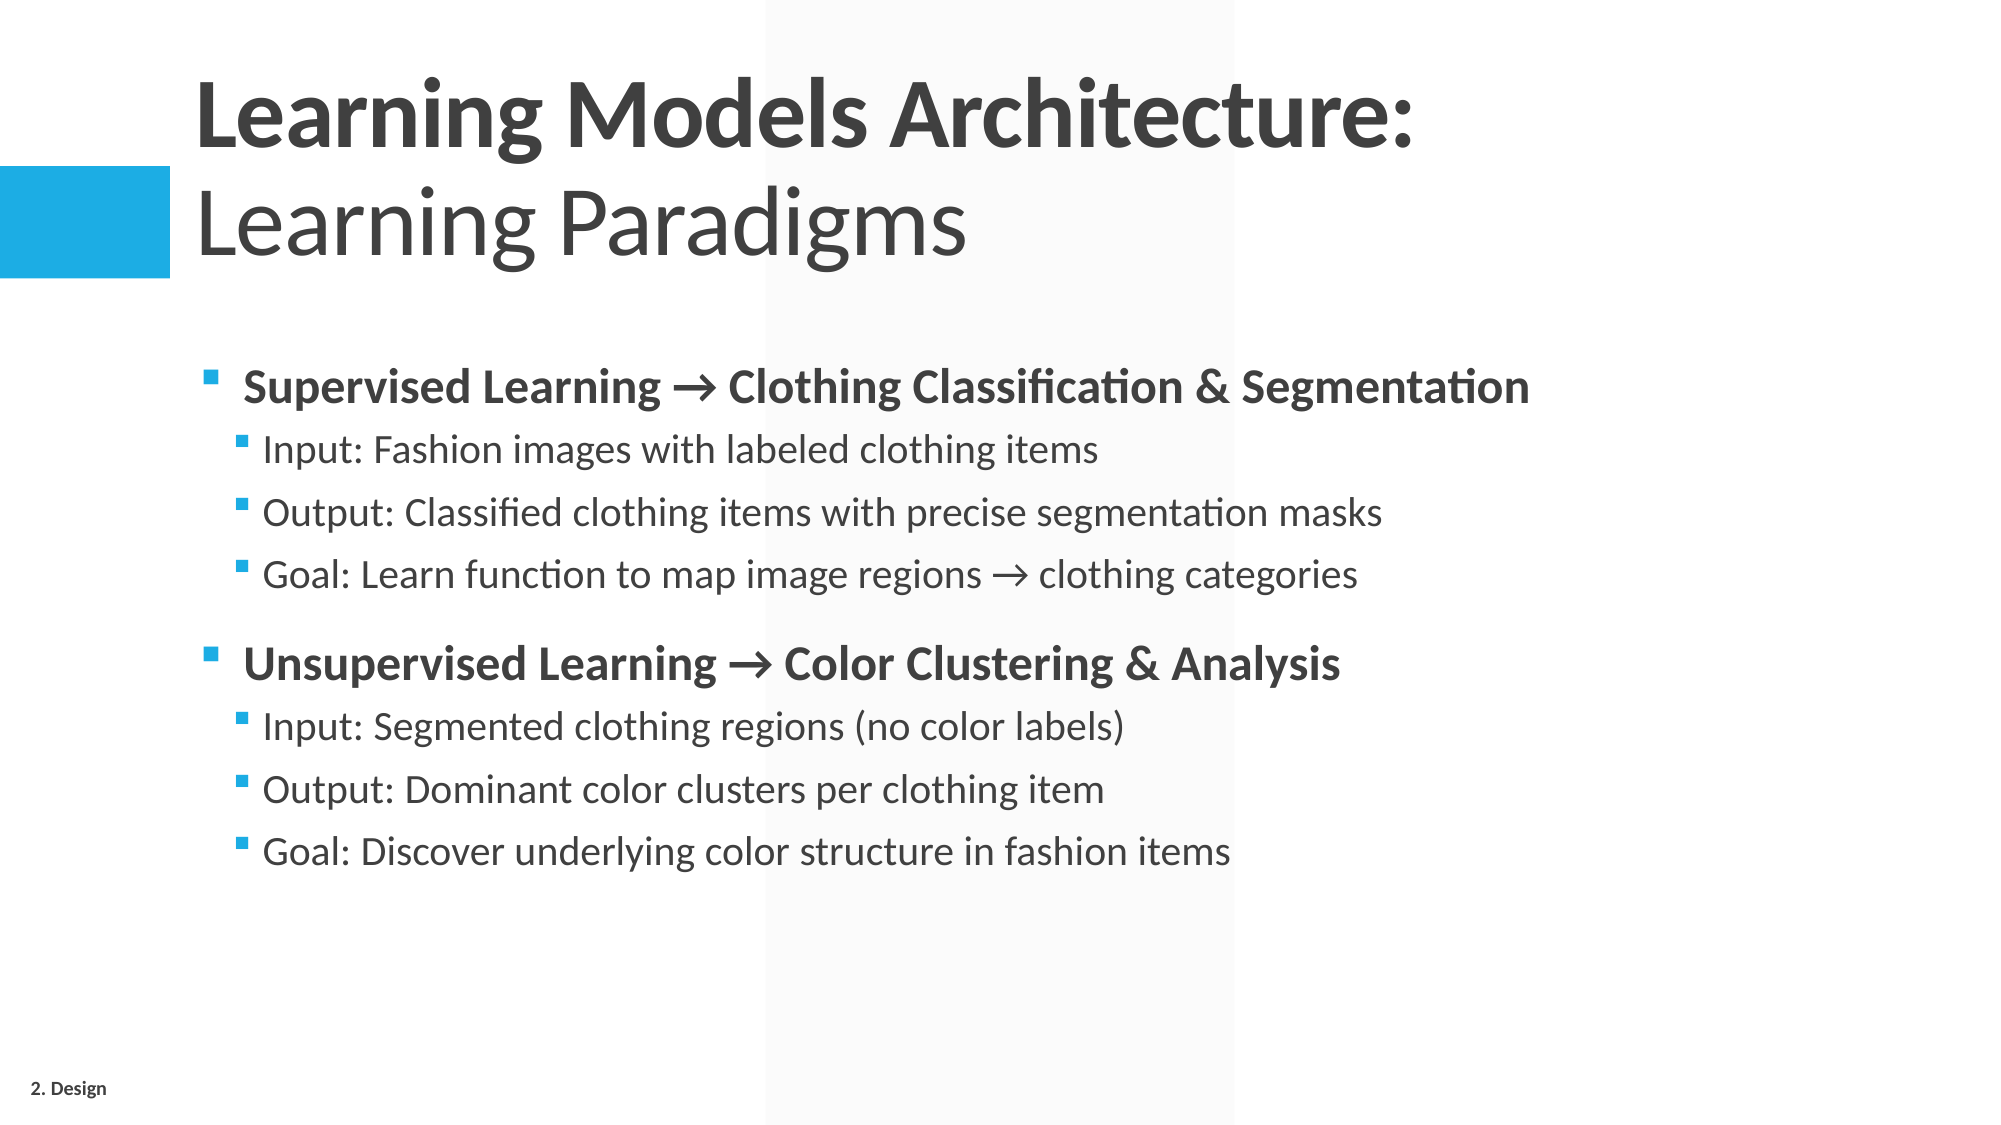

# Learning Models Architecture: Learning Paradigms
Supervised Learning → Clothing Classification & Segmentation
Input: Fashion images with labeled clothing items
Output: Classified clothing items with precise segmentation masks
Goal: Learn function to map image regions → clothing categories
Unsupervised Learning → Color Clustering & Analysis
Input: Segmented clothing regions (no color labels)
Output: Dominant color clusters per clothing item
Goal: Discover underlying color structure in fashion items
  2. Design